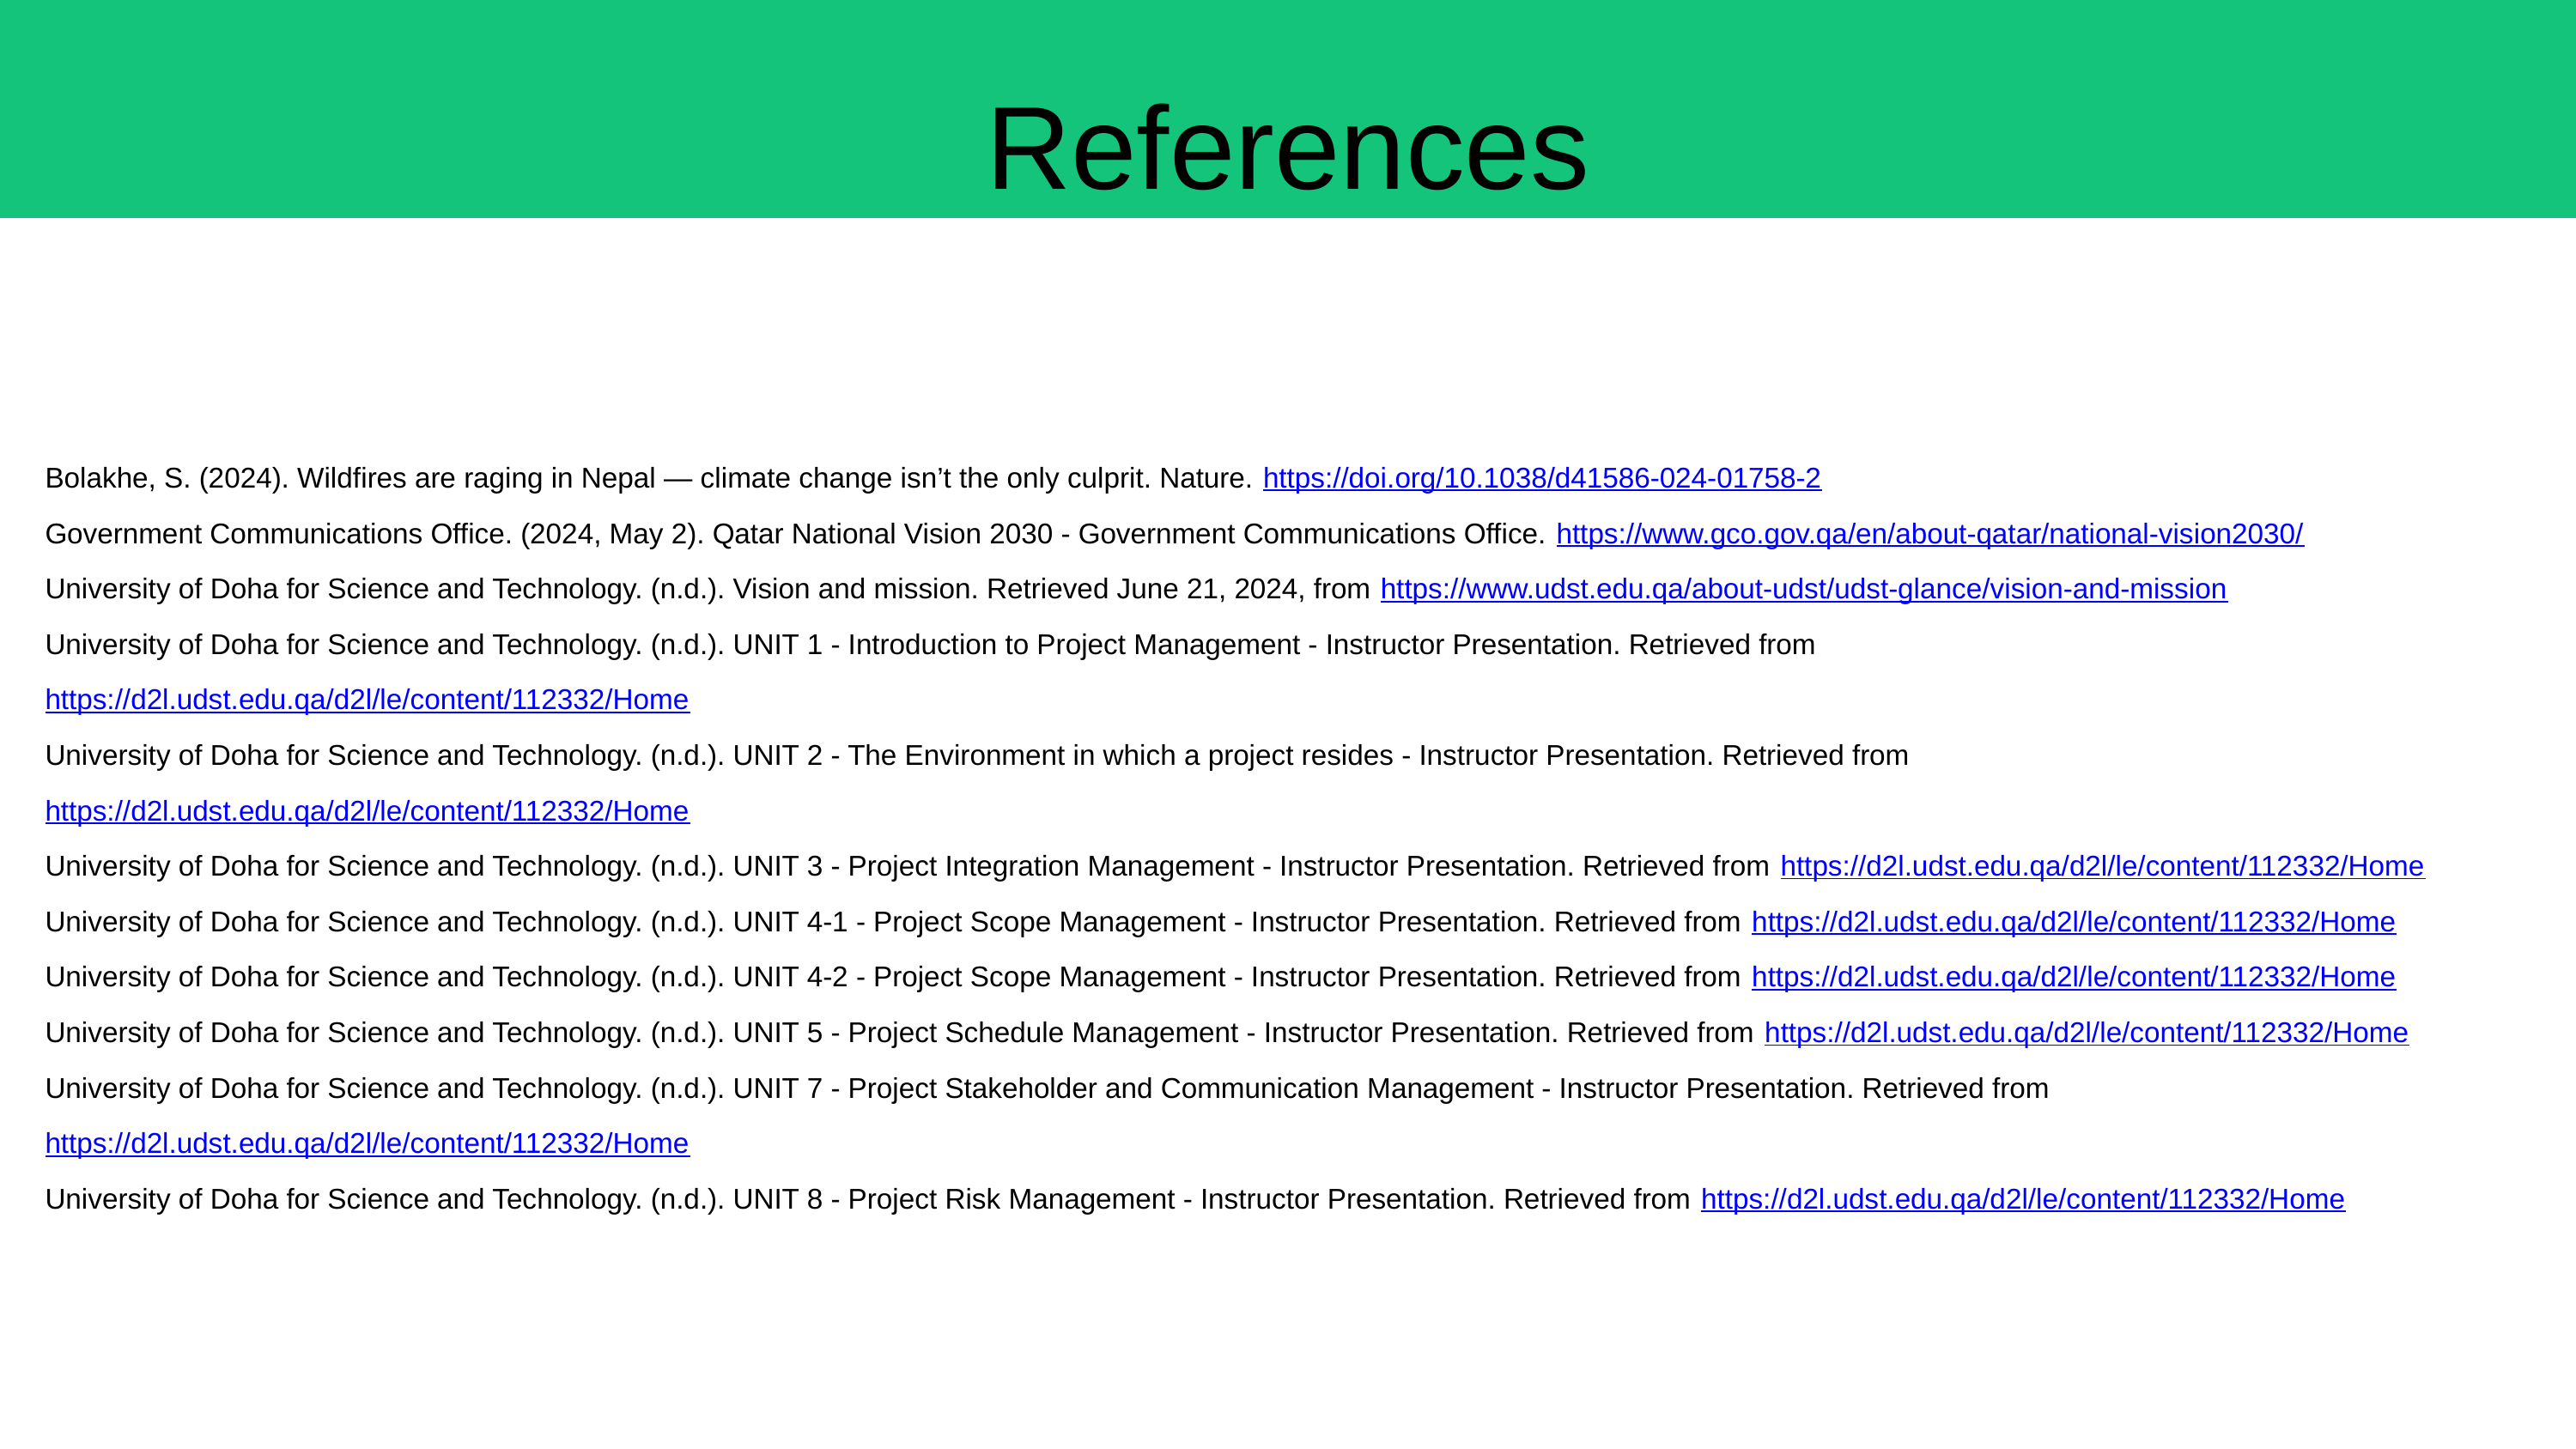

References
Bolakhe, S. (2024). Wildfires are raging in Nepal — climate change isn’t the only culprit. Nature. https://doi.org/10.1038/d41586-024-01758-2
Government Communications Office. (2024, May 2). Qatar National Vision 2030 - Government Communications Office. https://www.gco.gov.qa/en/about-qatar/national-vision2030/
University of Doha for Science and Technology. (n.d.). Vision and mission. Retrieved June 21, 2024, from https://www.udst.edu.qa/about-udst/udst-glance/vision-and-mission
University of Doha for Science and Technology. (n.d.). UNIT 1 - Introduction to Project Management - Instructor Presentation. Retrieved from https://d2l.udst.edu.qa/d2l/le/content/112332/Home
University of Doha for Science and Technology. (n.d.). UNIT 2 - The Environment in which a project resides - Instructor Presentation. Retrieved from https://d2l.udst.edu.qa/d2l/le/content/112332/Home
University of Doha for Science and Technology. (n.d.). UNIT 3 - Project Integration Management - Instructor Presentation. Retrieved from https://d2l.udst.edu.qa/d2l/le/content/112332/Home
University of Doha for Science and Technology. (n.d.). UNIT 4-1 - Project Scope Management - Instructor Presentation. Retrieved from https://d2l.udst.edu.qa/d2l/le/content/112332/Home
University of Doha for Science and Technology. (n.d.). UNIT 4-2 - Project Scope Management - Instructor Presentation. Retrieved from https://d2l.udst.edu.qa/d2l/le/content/112332/Home
University of Doha for Science and Technology. (n.d.). UNIT 5 - Project Schedule Management - Instructor Presentation. Retrieved from https://d2l.udst.edu.qa/d2l/le/content/112332/Home
University of Doha for Science and Technology. (n.d.). UNIT 7 - Project Stakeholder and Communication Management - Instructor Presentation. Retrieved from https://d2l.udst.edu.qa/d2l/le/content/112332/Home
University of Doha for Science and Technology. (n.d.). UNIT 8 - Project Risk Management - Instructor Presentation. Retrieved from https://d2l.udst.edu.qa/d2l/le/content/112332/Home